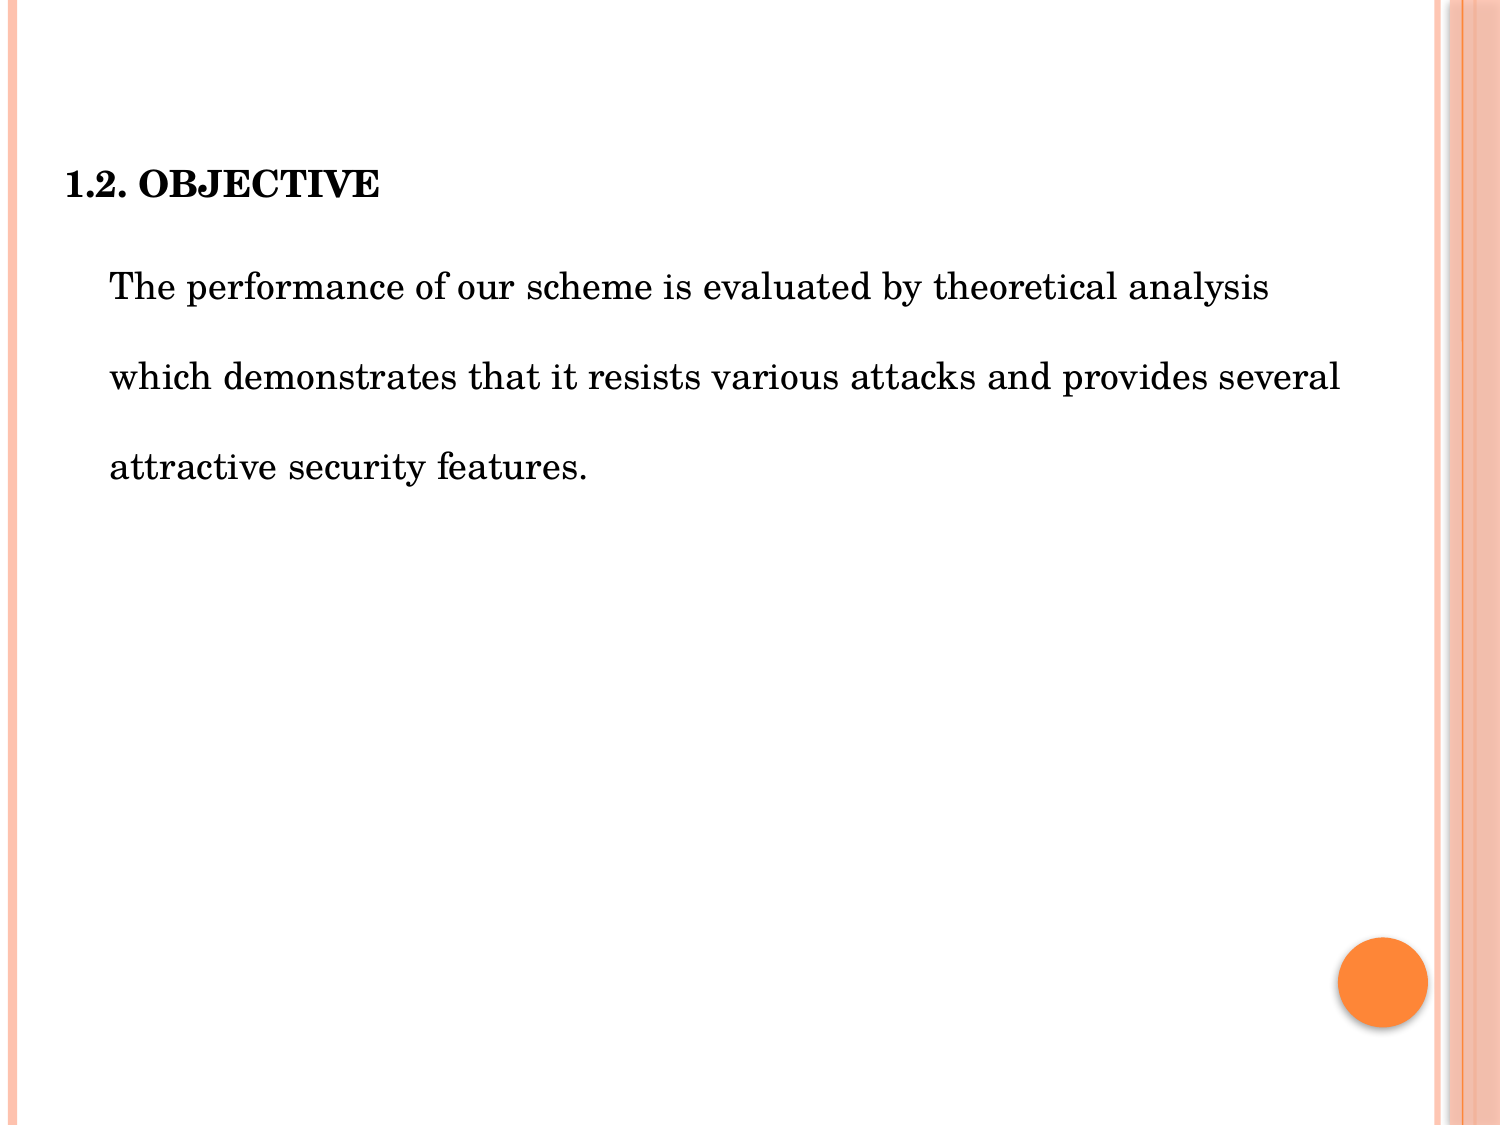

1.2. OBJECTIVE
	The performance of our scheme is evaluated by theoretical analysis which demonstrates that it resists various attacks and provides several attractive security features.